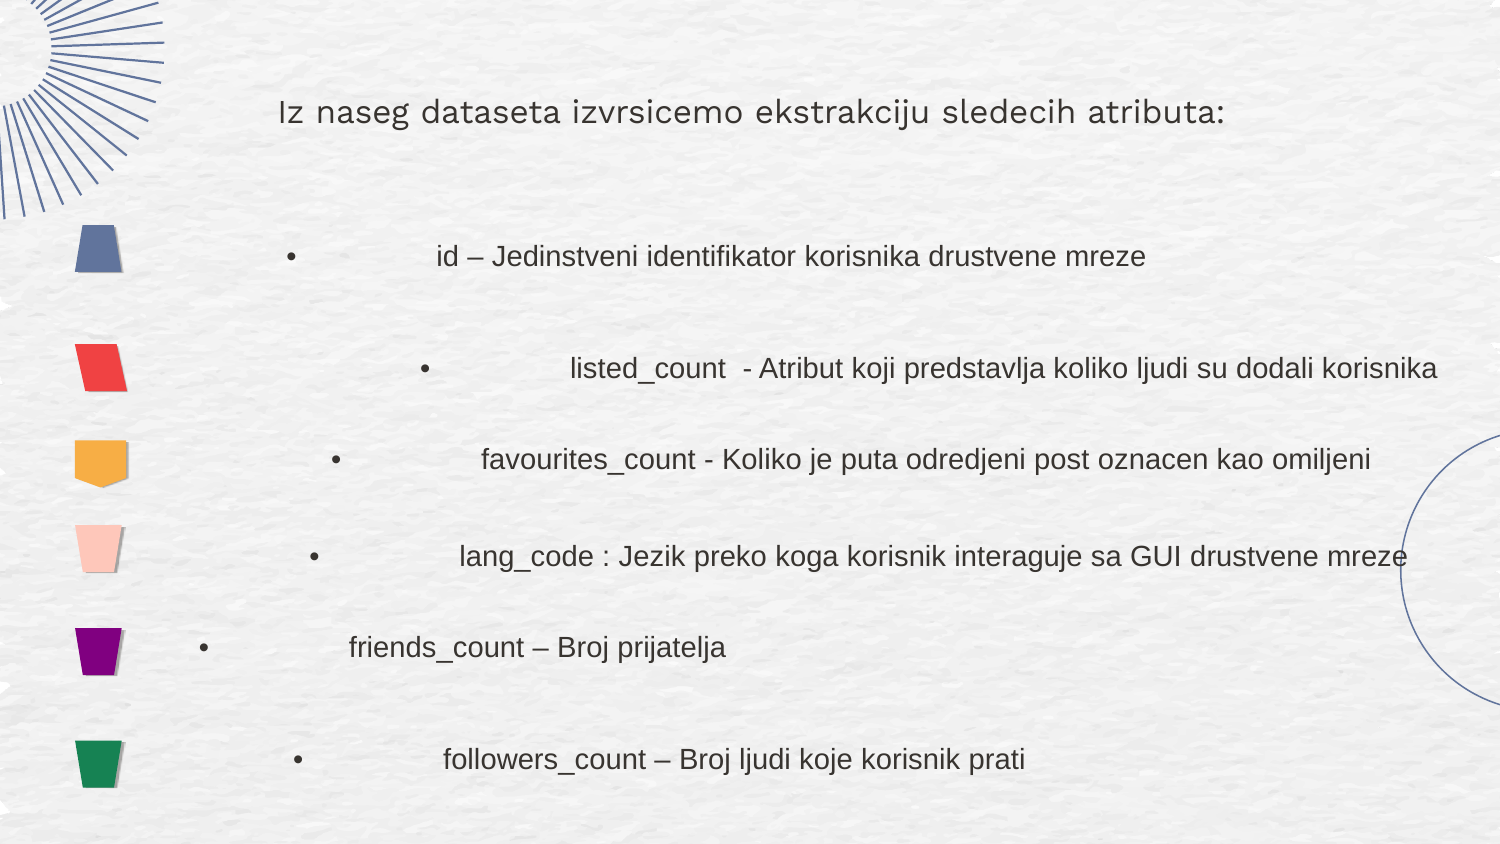

Iz naseg dataseta izvrsicemo ekstrakciju sledecih atributa:
•	id – Jedinstveni identifikator korisnika drustvene mreze

•	listed_count  - Atribut koji predstavlja koliko ljudi su dodali korisnika

•	favourites_count - Koliko je puta odredjeni post oznacen kao omiljeni

•	lang_code : Jezik preko koga korisnik interaguje sa GUI drustvene mreze

•	friends_count – Broj prijatelja

•	followers_count – Broj ljudi koje korisnik prati